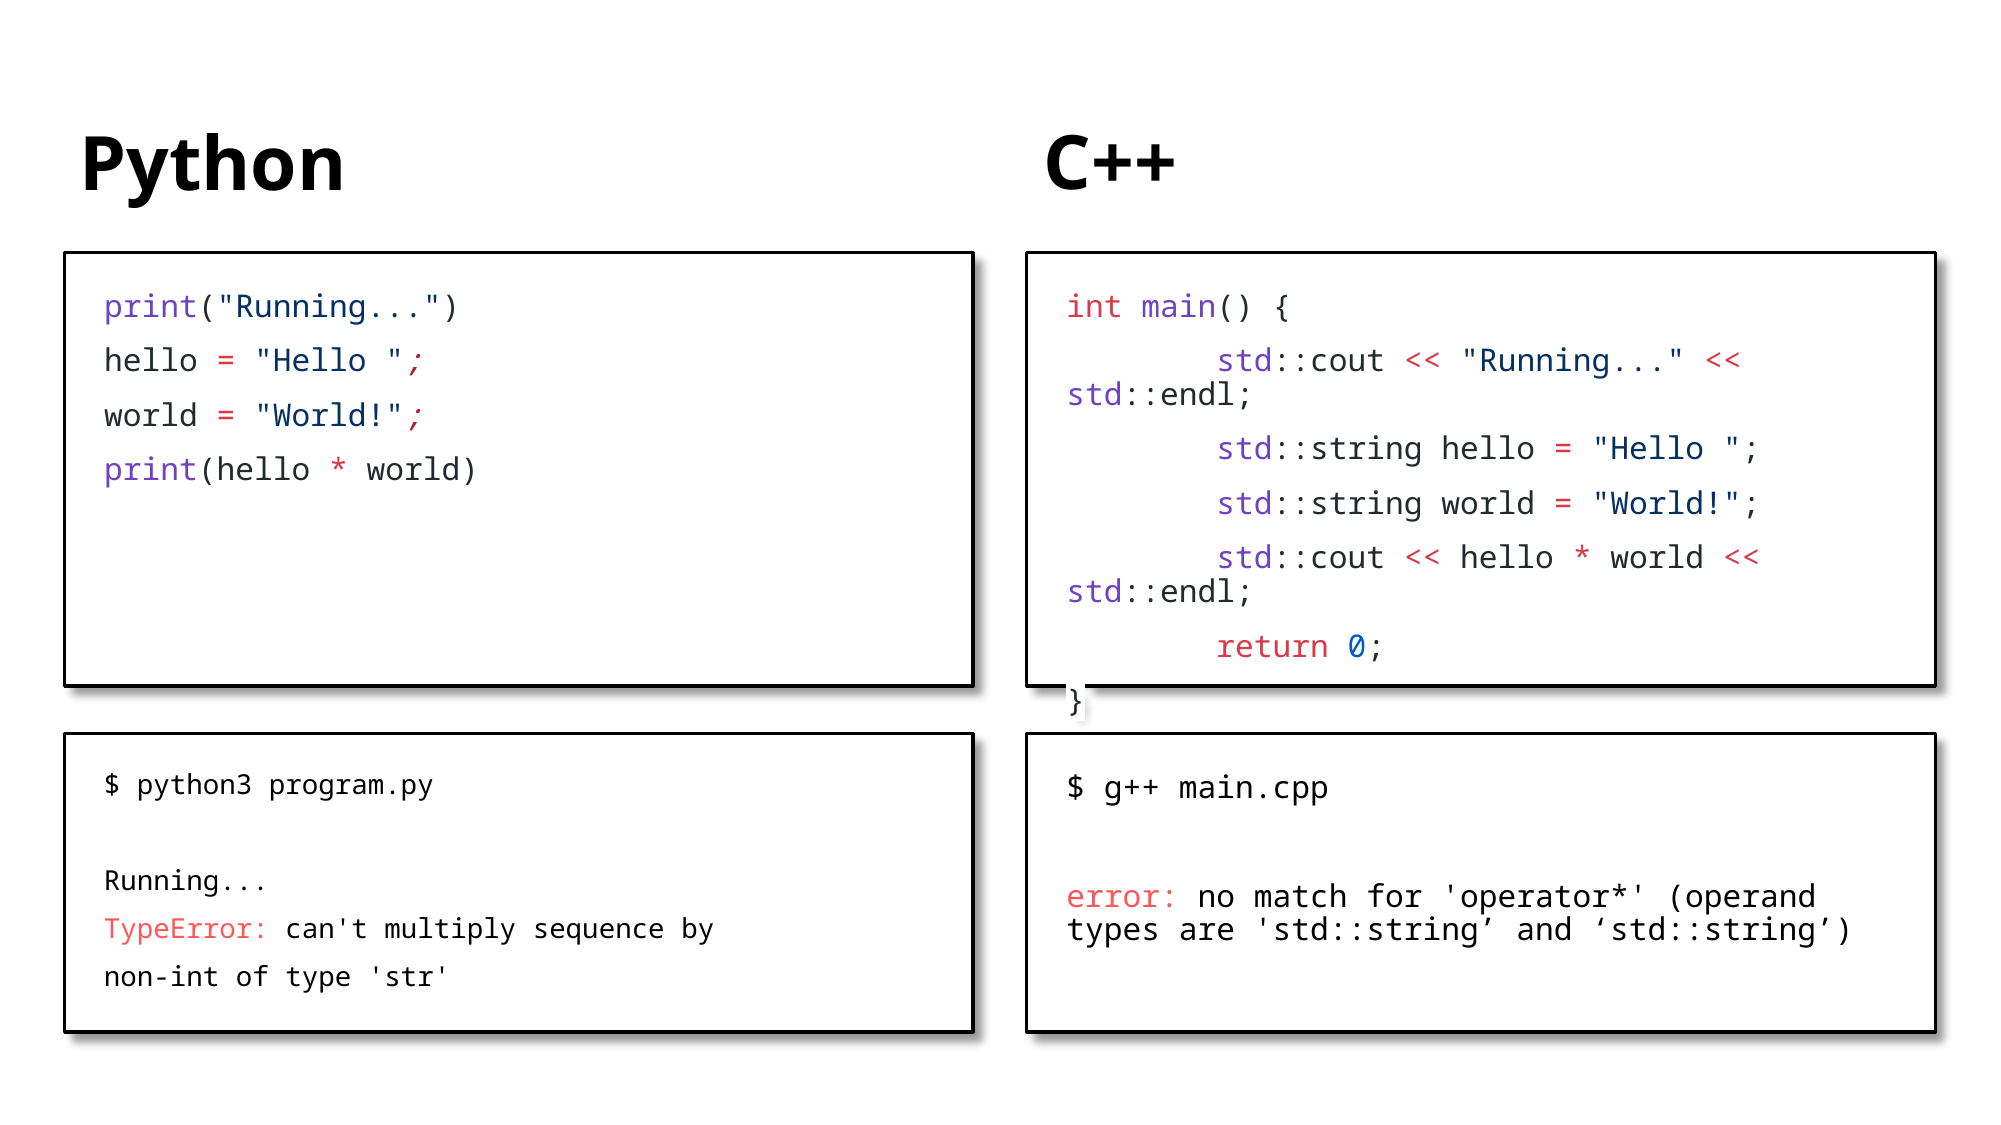

C++
# Python
print("Running...")
hello = "Hello ";
world = "World!";
print(hello * world)
int main() {
	std::cout << "Running..." << std::endl;
	std::string hello = "Hello ";
	std::string world = "World!";
	std::cout << hello * world << std::endl;
	return 0;
}
$ python3 program.py

Running...
TypeError: can't multiply sequence by
non-int of type 'str'
$ g++ main.cpp

error: no match for 'operator*' (operand types are 'std::string’ and ‘std::string’)